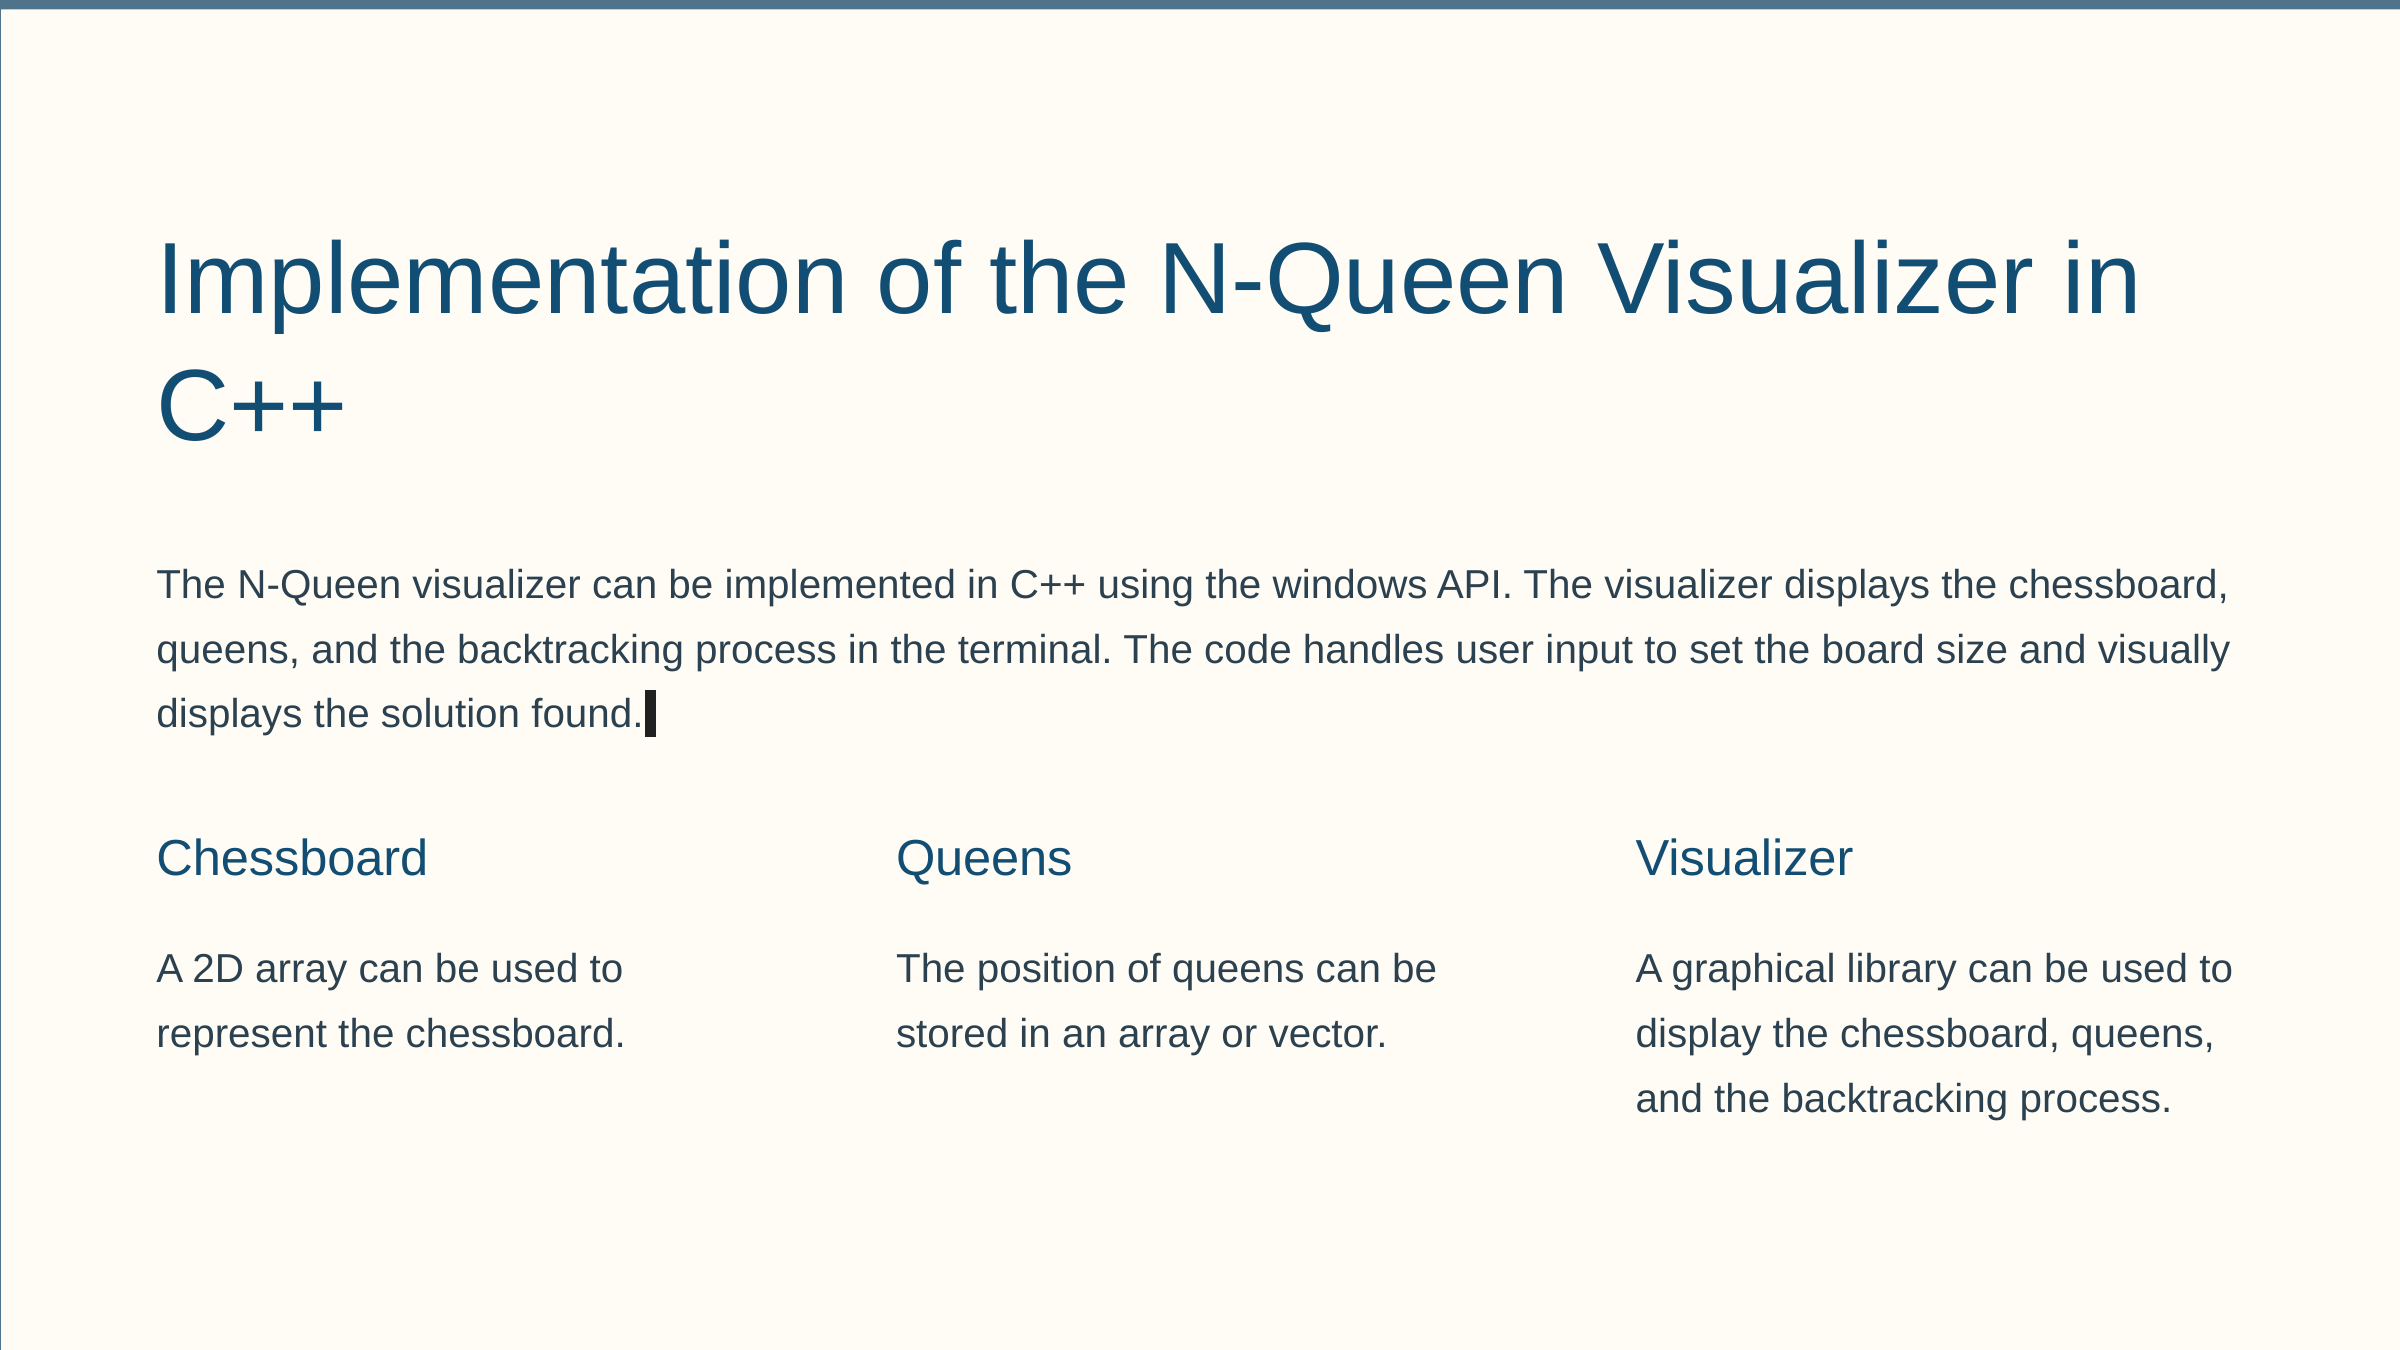

Implementation of the N-Queen Visualizer in C++
The N-Queen visualizer can be implemented in C++ using the windows API. The visualizer displays the chessboard, queens, and the backtracking process in the terminal. The code handles user input to set the board size and visually displays the solution found.
Chessboard
Queens
Visualizer
A 2D array can be used to represent the chessboard.
The position of queens can be stored in an array or vector.
A graphical library can be used to display the chessboard, queens, and the backtracking process.